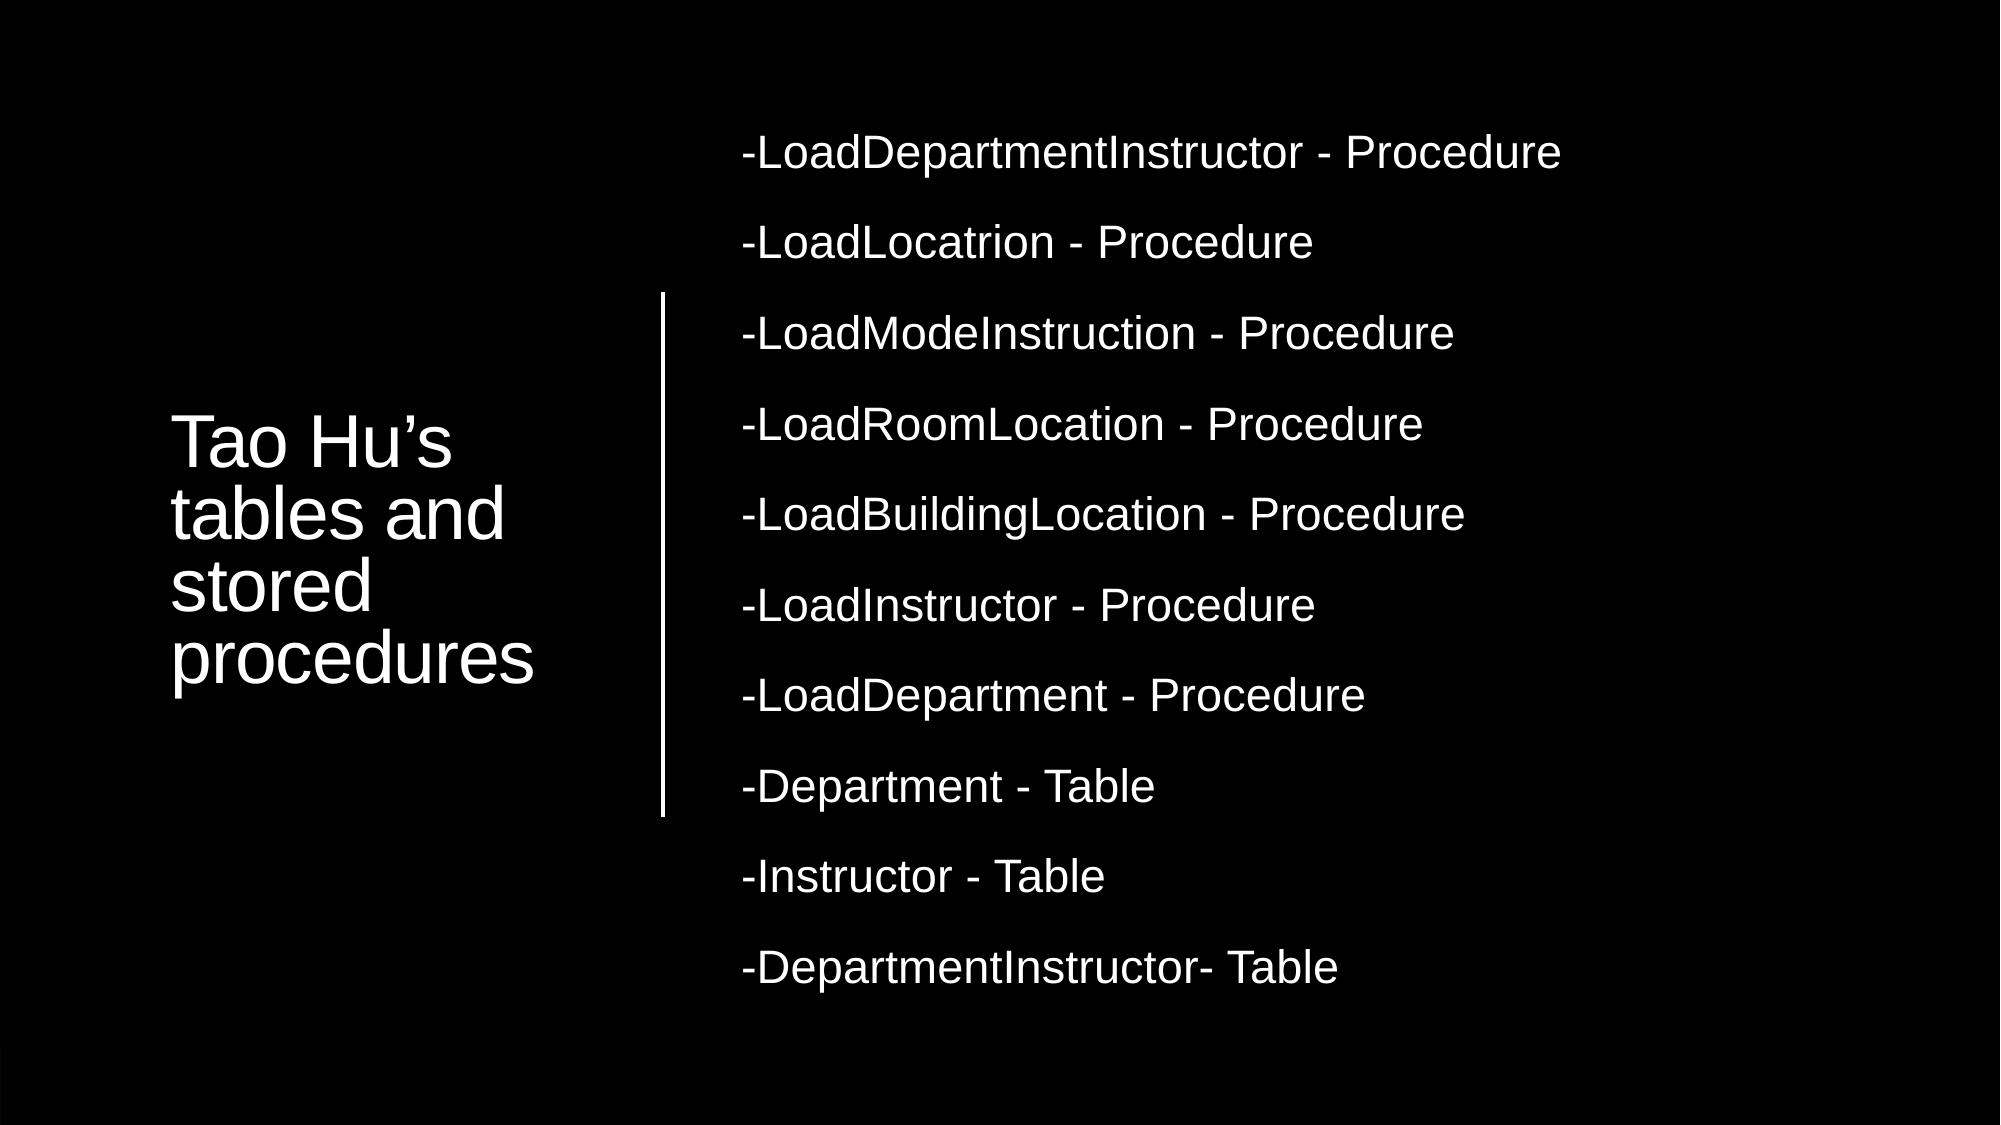

# Tao Hu’s tables and stored procedures
-LoadDepartmentInstructor - Procedure
-LoadLocatrion - Procedure
-LoadModeInstruction - Procedure
-LoadRoomLocation - Procedure
-LoadBuildingLocation - Procedure
-LoadInstructor - Procedure
-LoadDepartment - Procedure
-Department - Table
-Instructor - Table
-DepartmentInstructor- Table